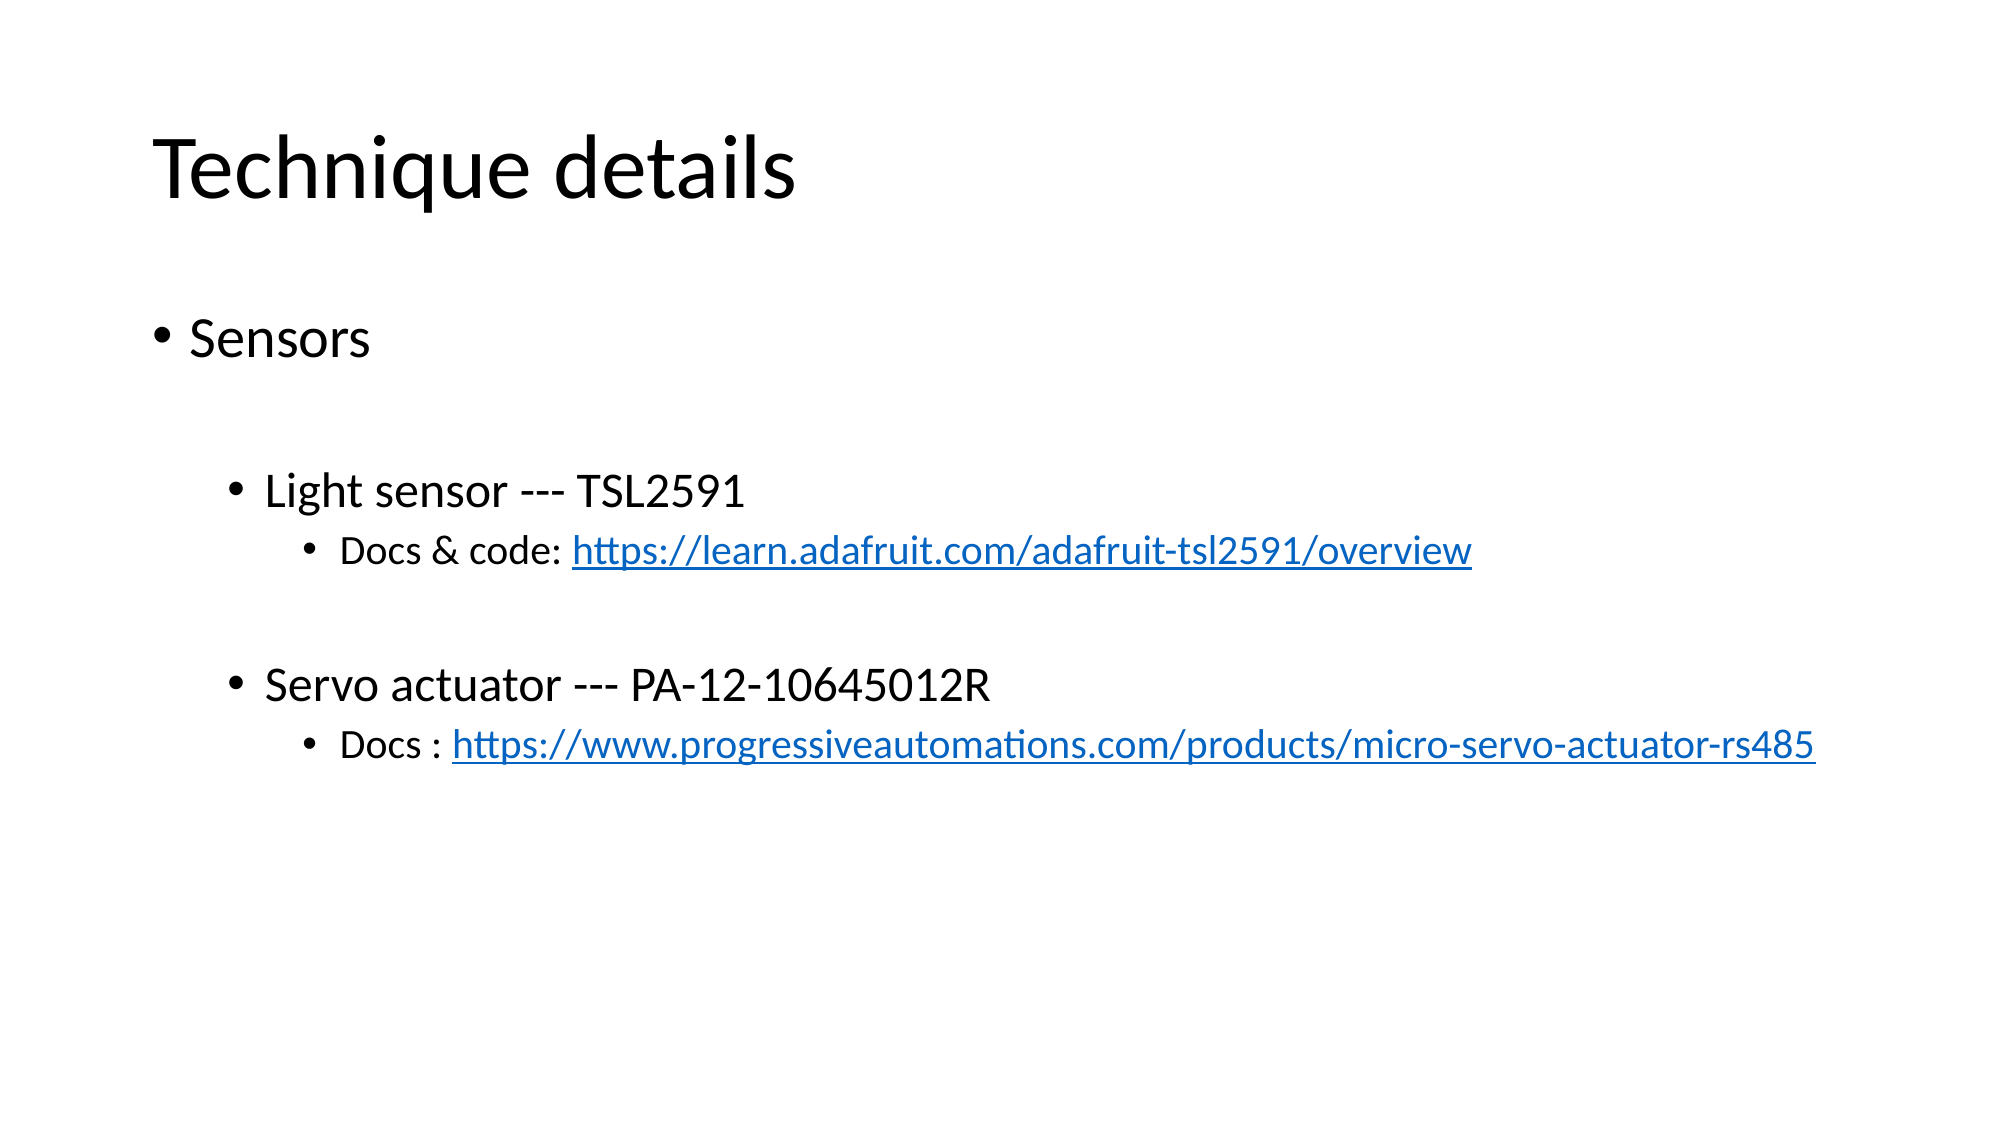

# Technique details
Sensors

Light sensor --- TSL2591
Docs & code: https://learn.adafruit.com/adafruit-tsl2591/overview

Servo actuator --- PA-12-10645012R
Docs : https://www.progressiveautomations.com/products/micro-servo-actuator-rs485